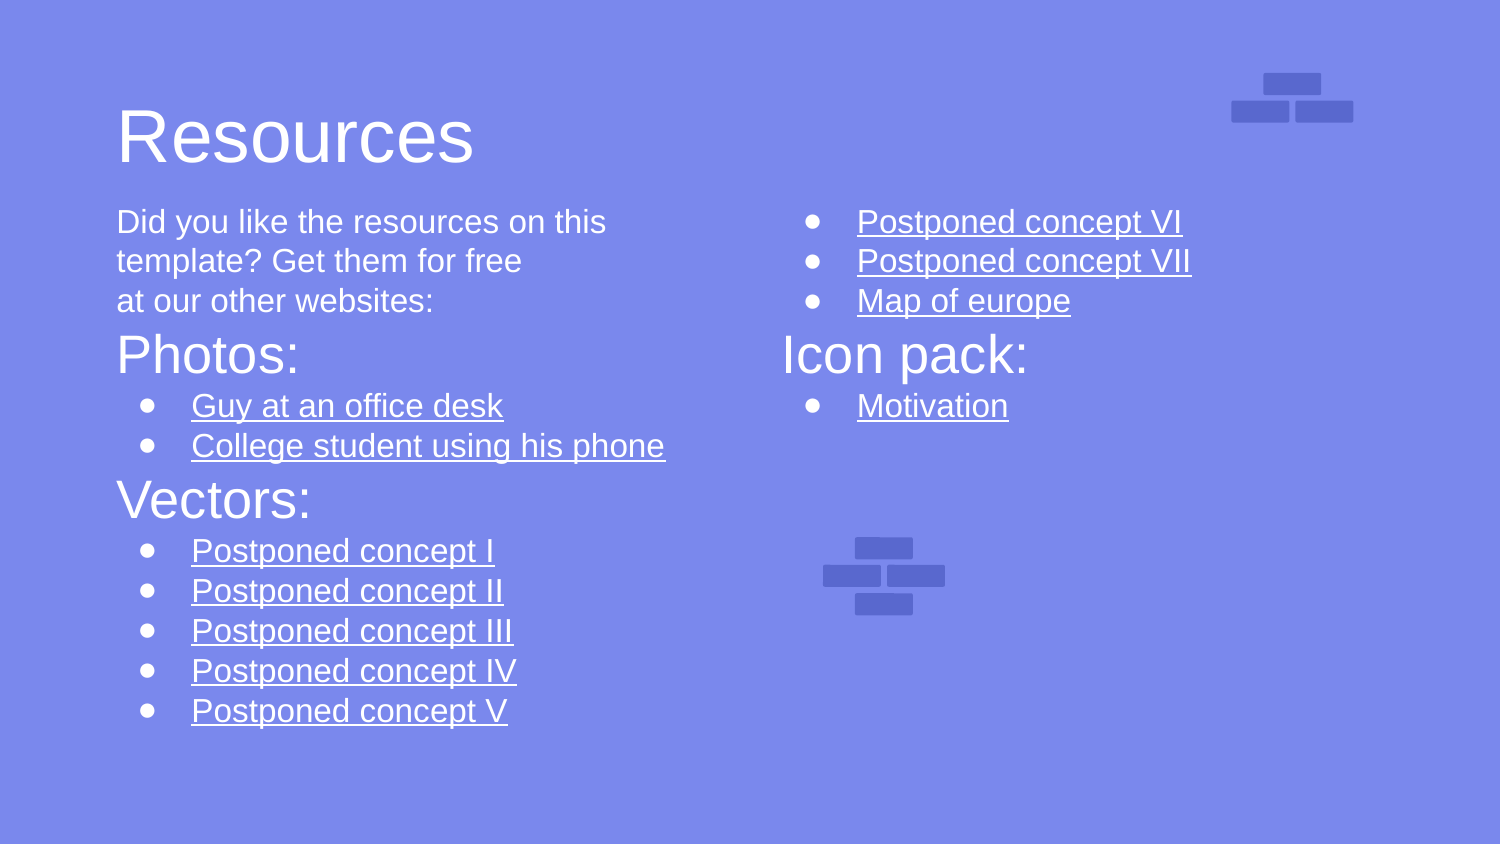

# Resources
Did you like the resources on this template? Get them for free
at our other websites:
Photos:
Guy at an office desk
College student using his phone
Vectors:
Postponed concept I
Postponed concept II
Postponed concept III
Postponed concept IV
Postponed concept V
Postponed concept VI
Postponed concept VII
Map of europe
Icon pack:
Motivation